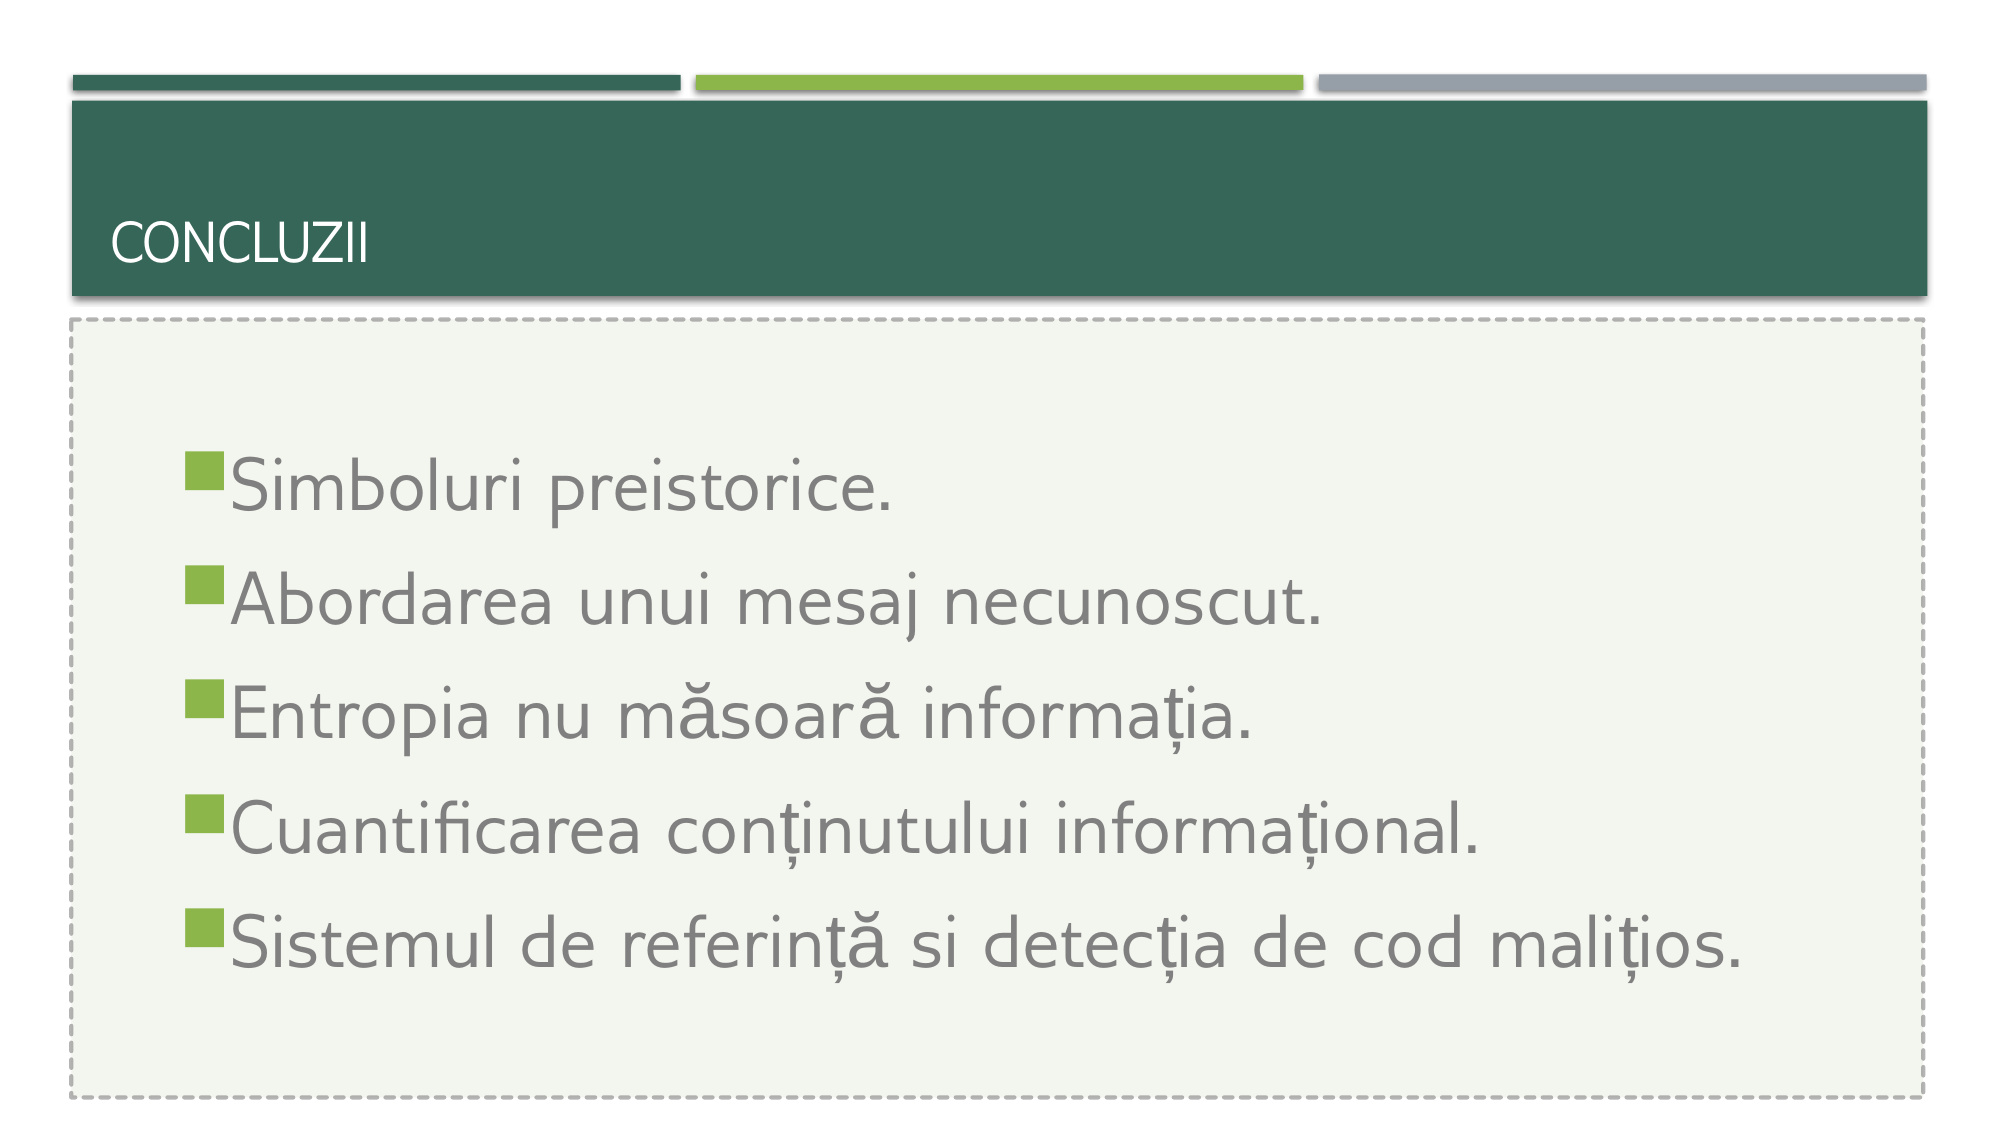

# Concluzii

Simboluri preistorice.
Abordarea unui mesaj necunoscut.
Entropia nu măsoară informația.
Cuantificarea conținutului informațional.
Sistemul de referință si detecția de cod malițios.